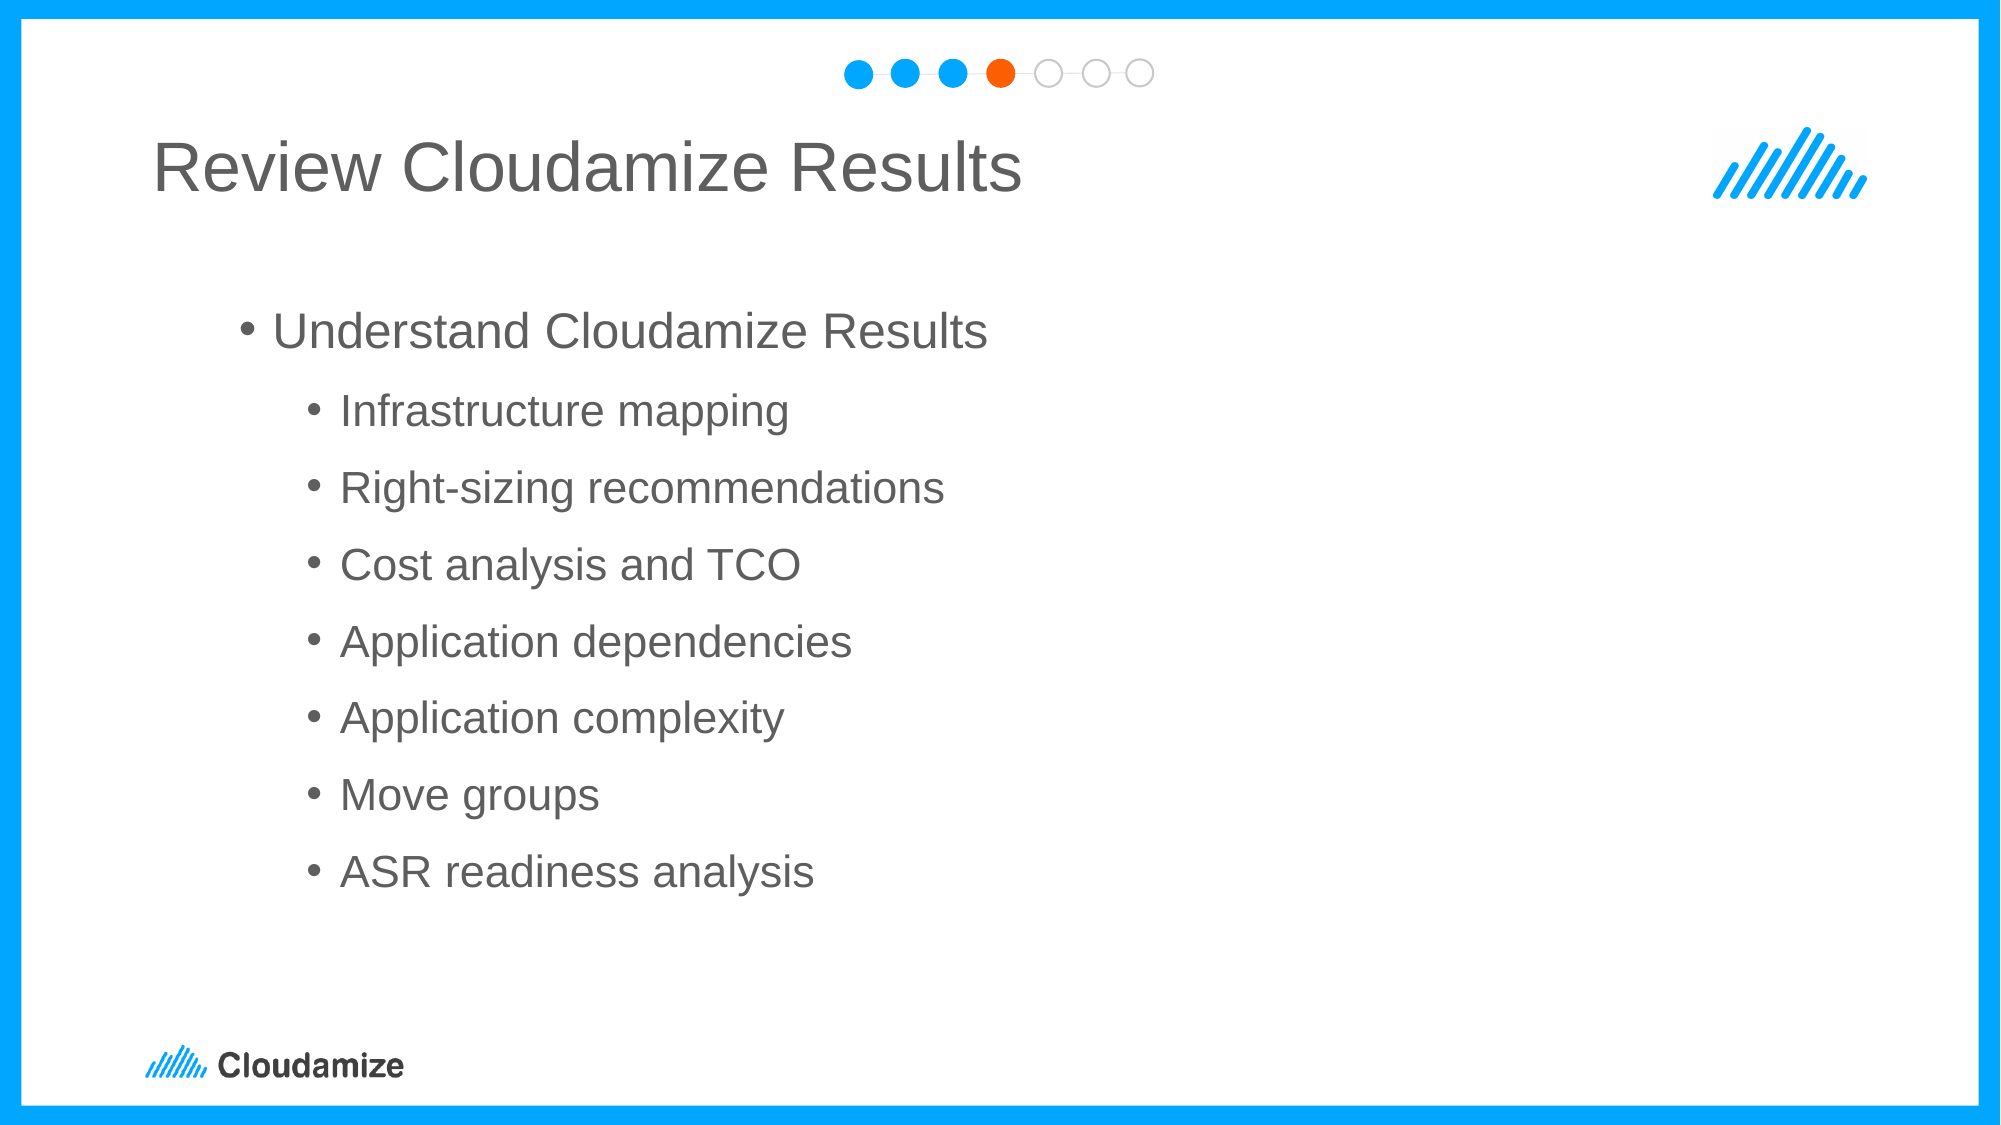

# Review Cloudamize Results
Understand Cloudamize Results
Infrastructure mapping
Right-sizing recommendations
Cost analysis and TCO
Application dependencies
Application complexity
Move groups
ASR readiness analysis